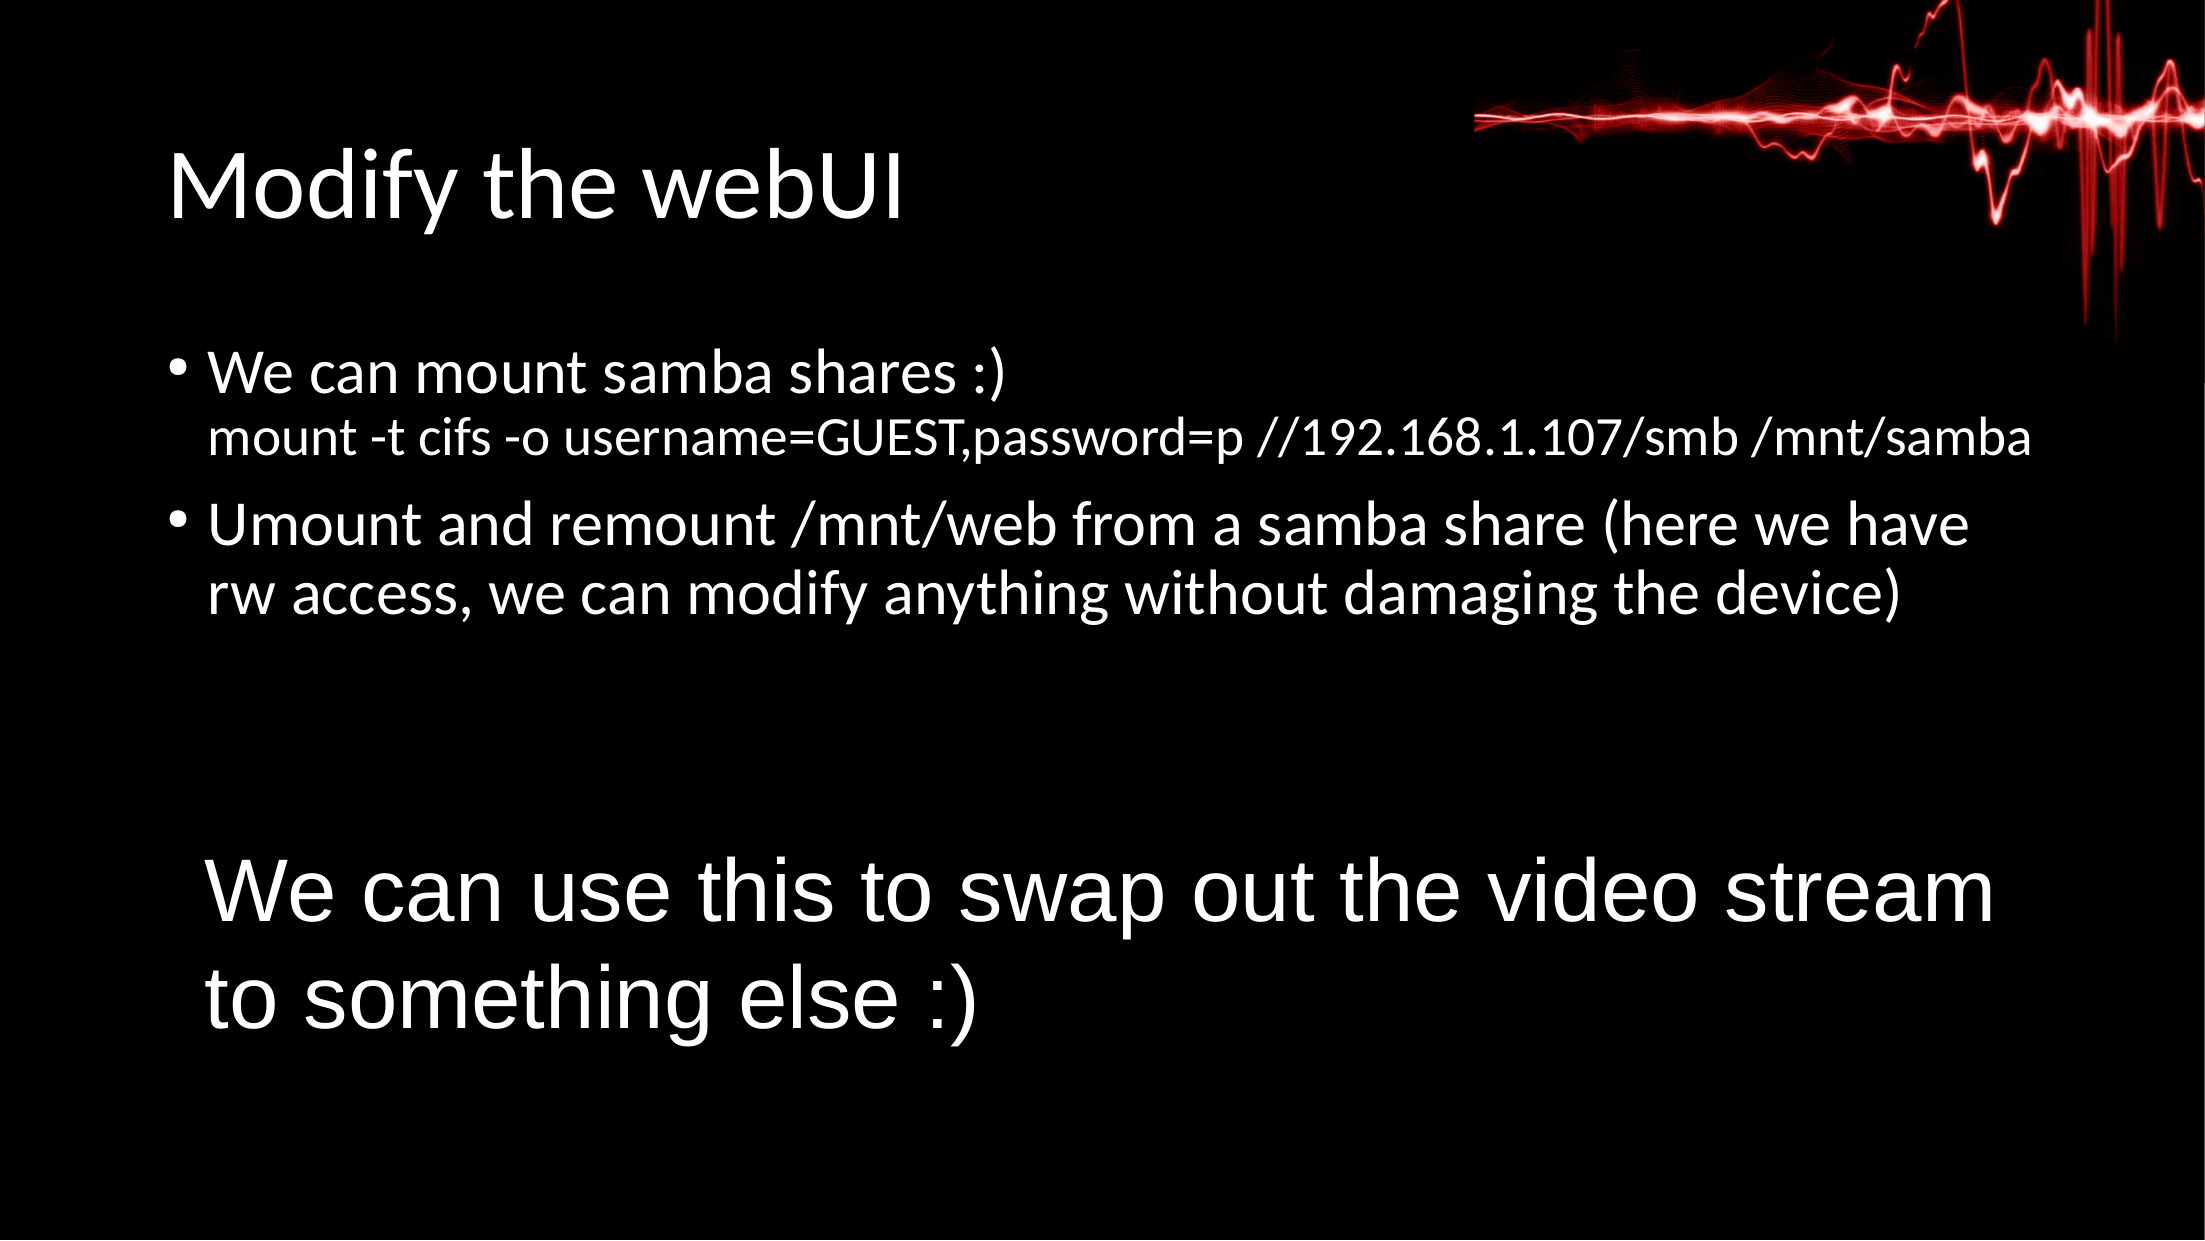

# Modify the webUI
We can mount samba shares :)
mount -t cifs -o username=GUEST,password=p //192.168.1.107/smb /mnt/samba
Umount and remount /mnt/web from a samba share (here we have rw access, we can modify anything without damaging the device)
We can use this to swap out the video stream
to something else :)